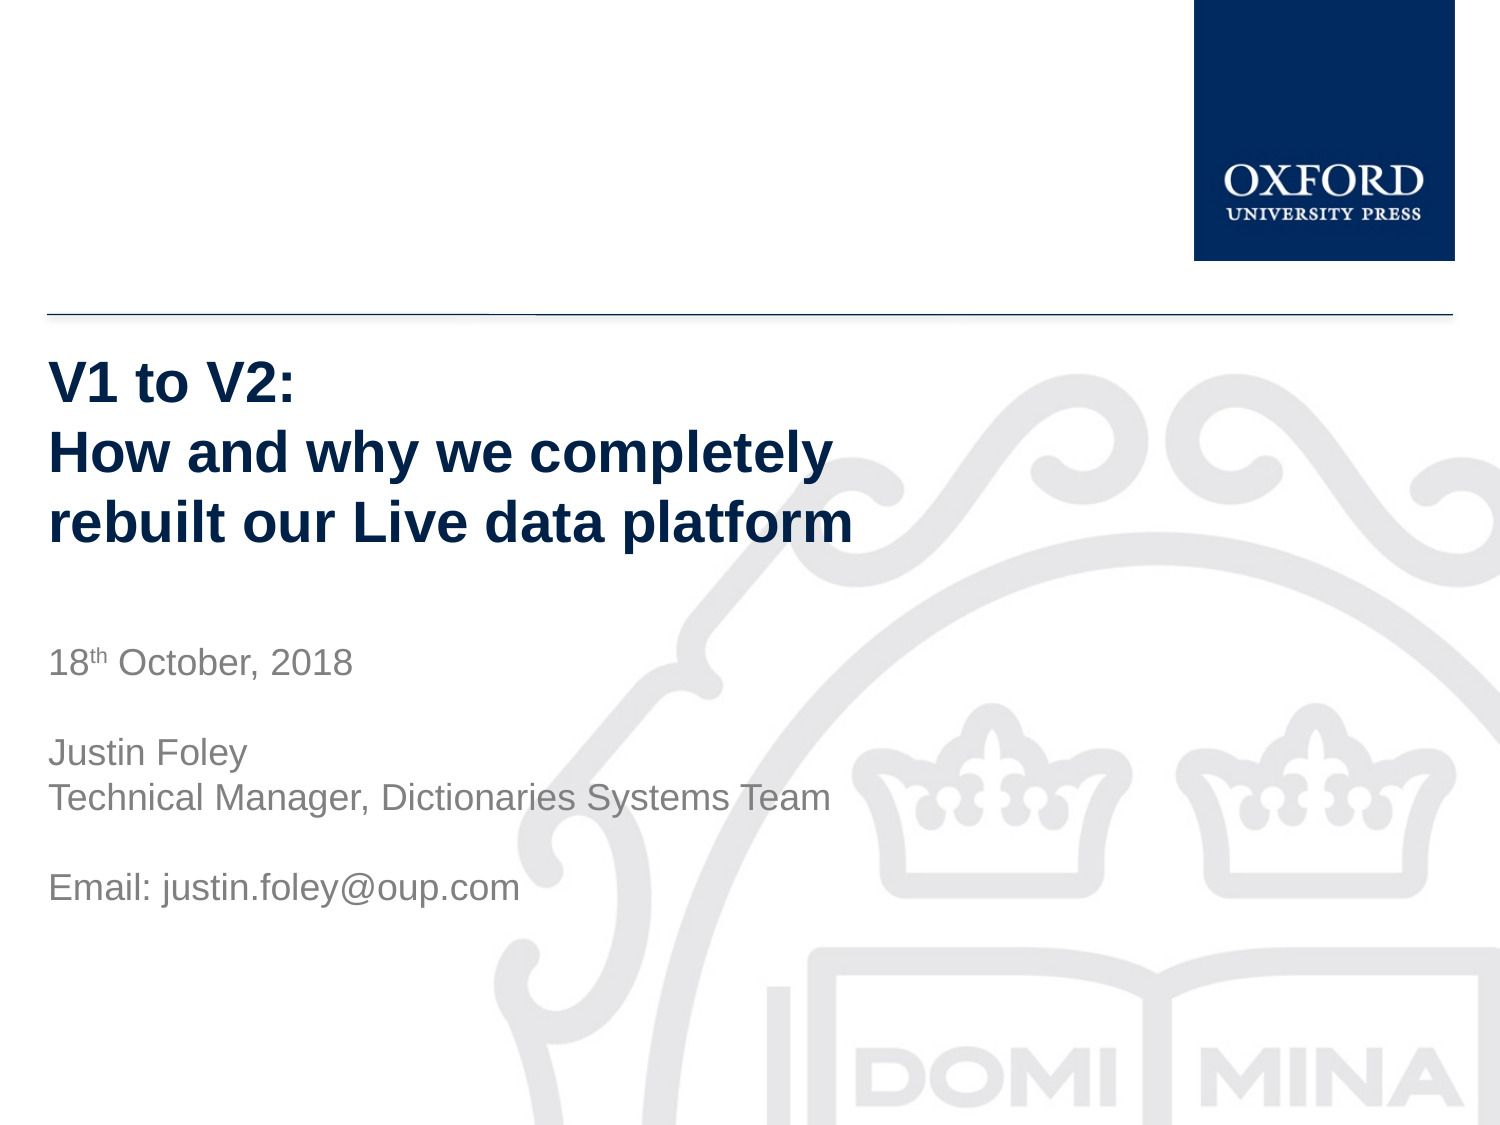

# V1 to V2: How and why we completely rebuilt our Live data platform
18th October, 2018
Justin Foley
Technical Manager, Dictionaries Systems Team
Email: justin.foley@oup.com